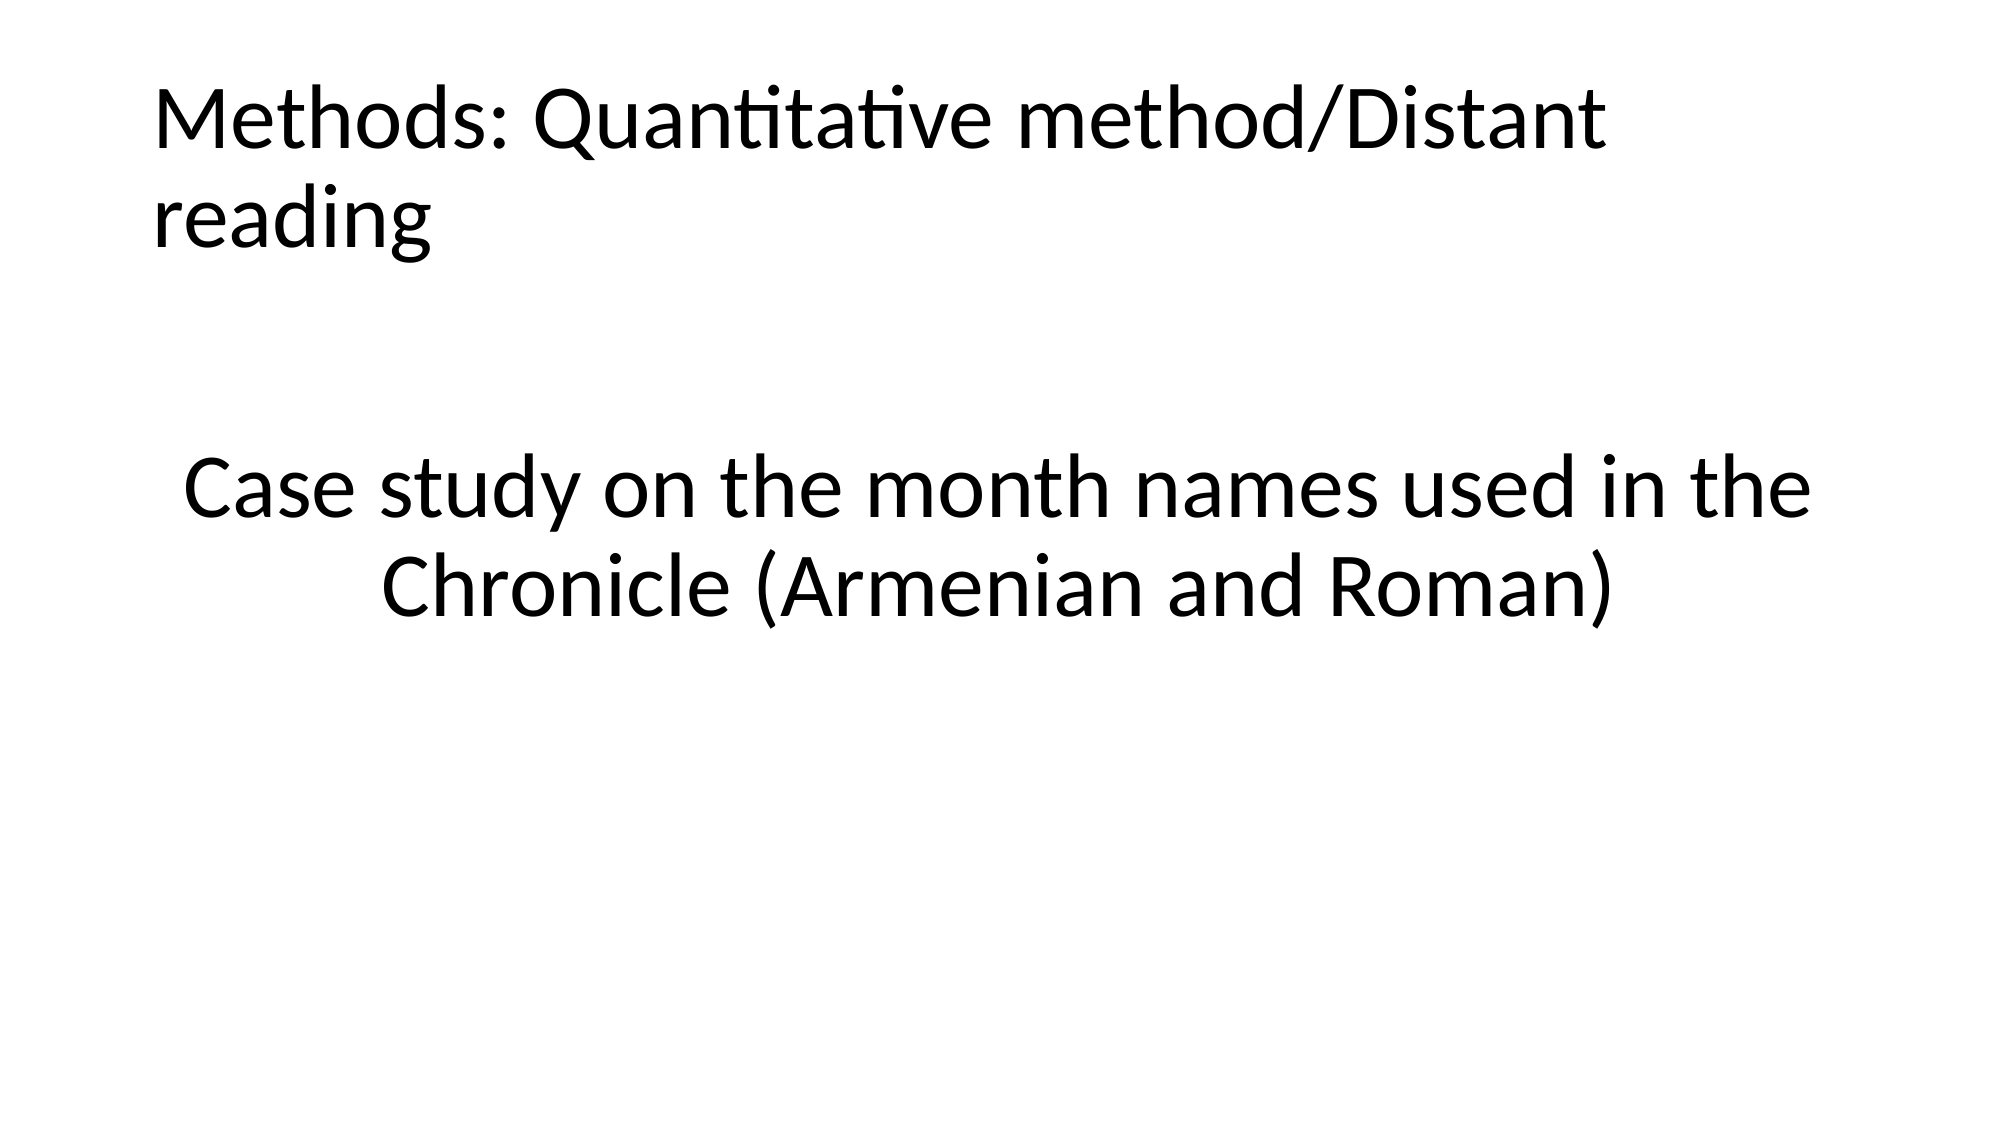

# Methods: Quantitative method/Distant reading

Case study on the month names used in the Chronicle (Armenian and Roman)